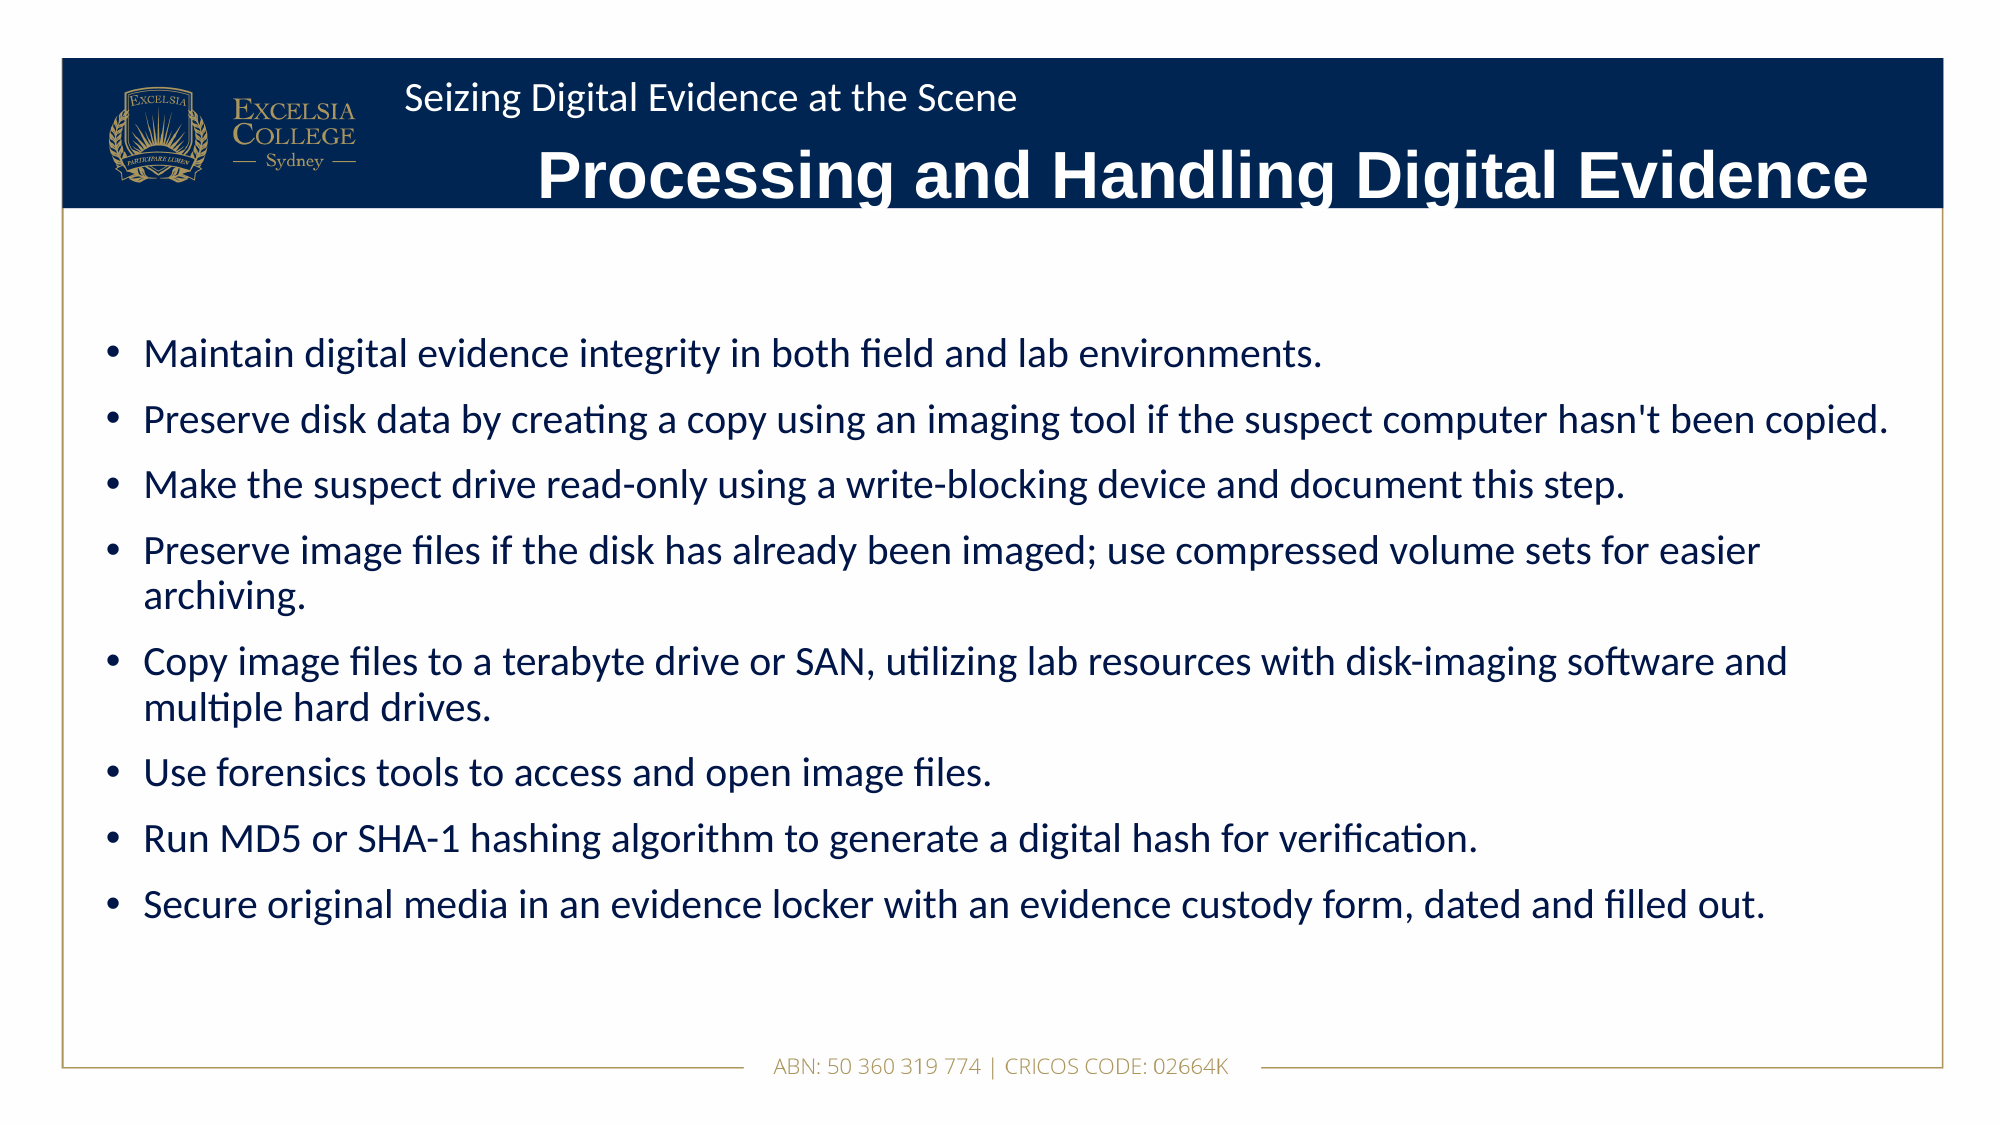

# Seizing Digital Evidence at the Scene
Processing and Handling Digital Evidence
Maintain digital evidence integrity in both field and lab environments.
Preserve disk data by creating a copy using an imaging tool if the suspect computer hasn't been copied.
Make the suspect drive read-only using a write-blocking device and document this step.
Preserve image files if the disk has already been imaged; use compressed volume sets for easier archiving.
Copy image files to a terabyte drive or SAN, utilizing lab resources with disk-imaging software and multiple hard drives.
Use forensics tools to access and open image files.
Run MD5 or SHA-1 hashing algorithm to generate a digital hash for verification.
Secure original media in an evidence locker with an evidence custody form, dated and filled out.